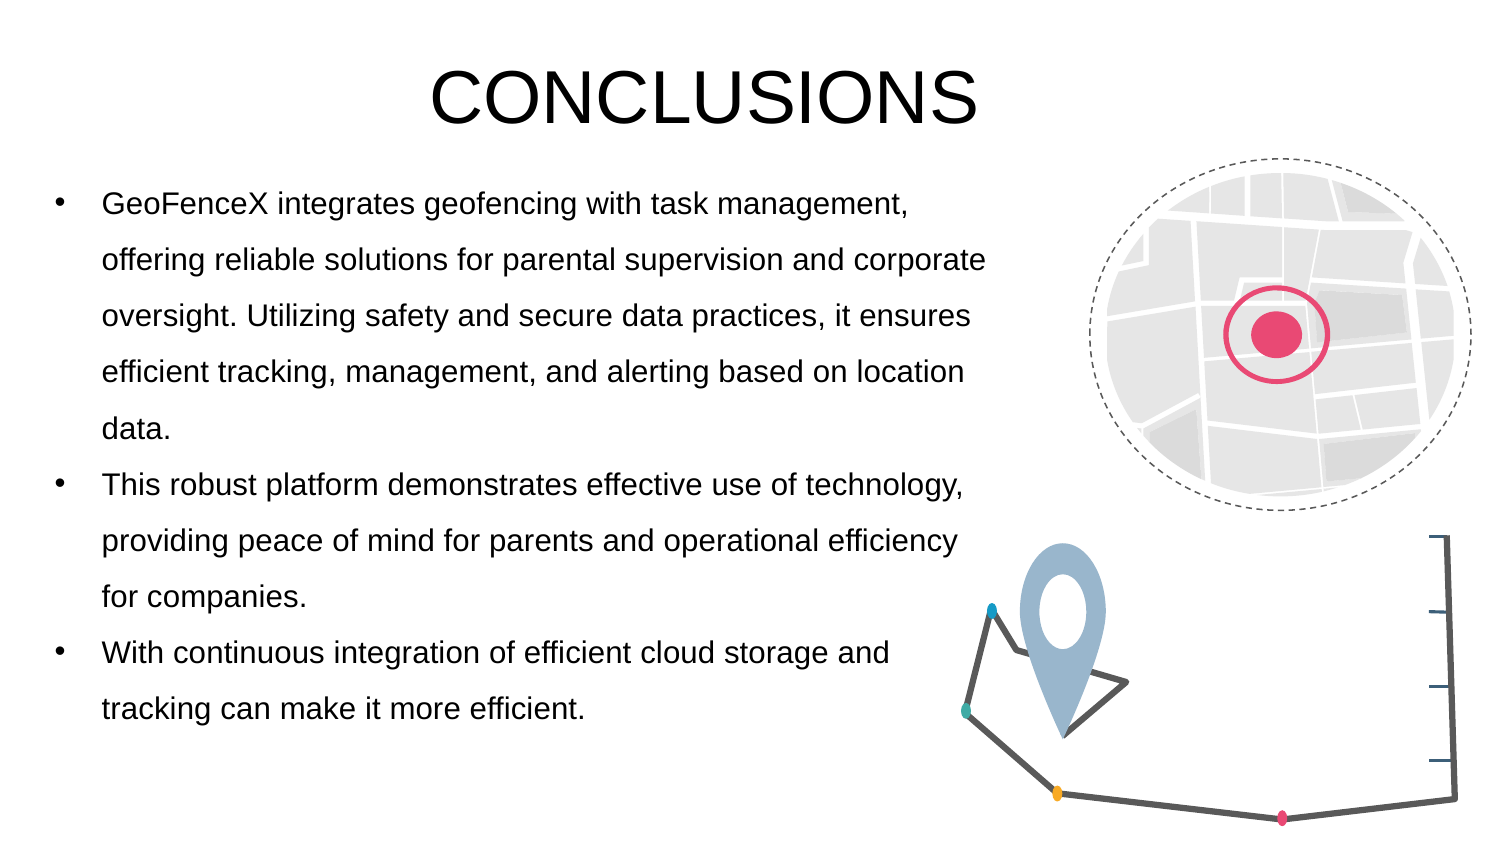

# CONCLUSIONS
GeoFenceX integrates geofencing with task management, offering reliable solutions for parental supervision and corporate oversight. Utilizing safety and secure data practices, it ensures efficient tracking, management, and alerting based on location data.
This robust platform demonstrates effective use of technology, providing peace of mind for parents and operational efficiency for companies.
With continuous integration of efficient cloud storage and tracking can make it more efficient.